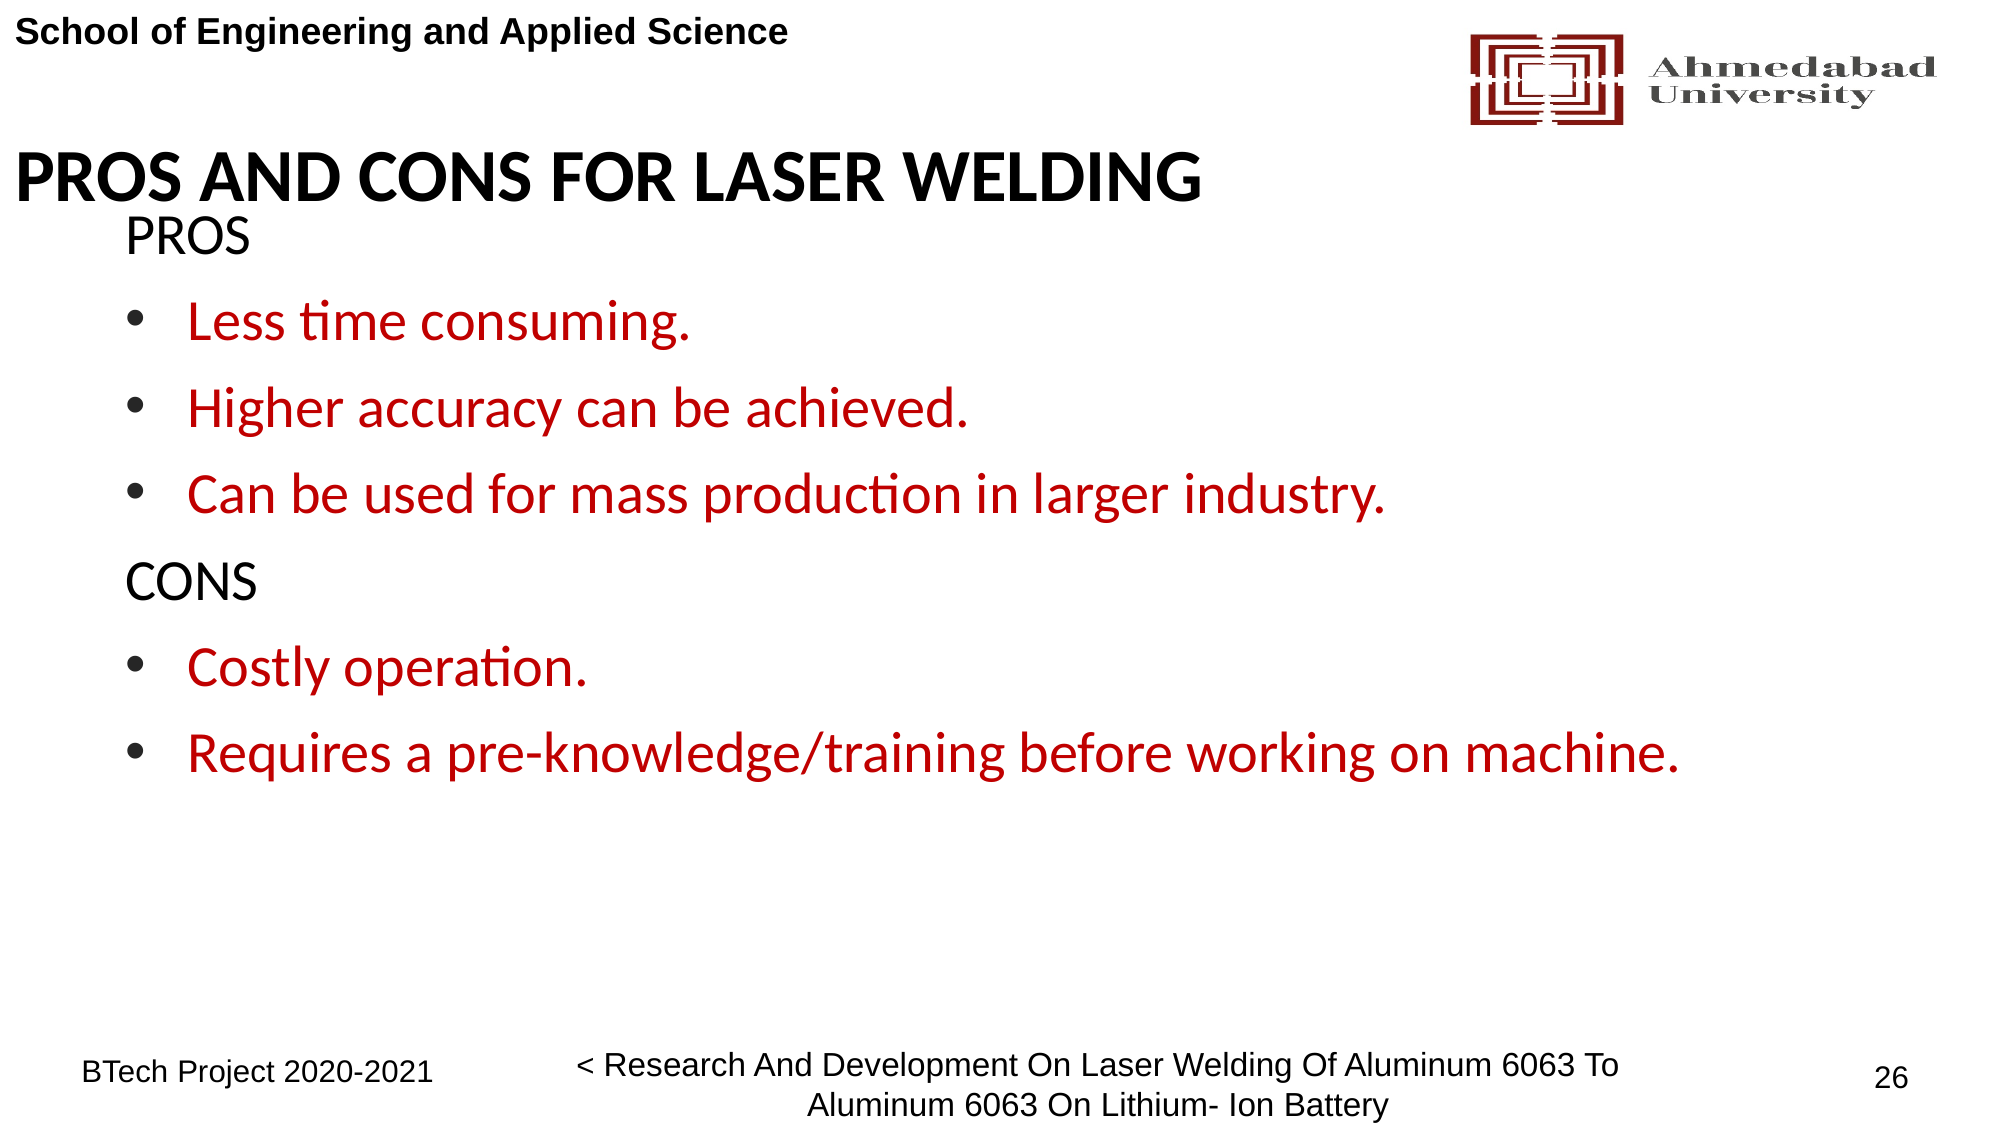

# PROS AND CONS FOR LASER WELDING
PROS
Less time consuming.
Higher accuracy can be achieved.
Can be used for mass production in larger industry.
CONS
Costly operation.
Requires a pre-knowledge/training before working on machine.